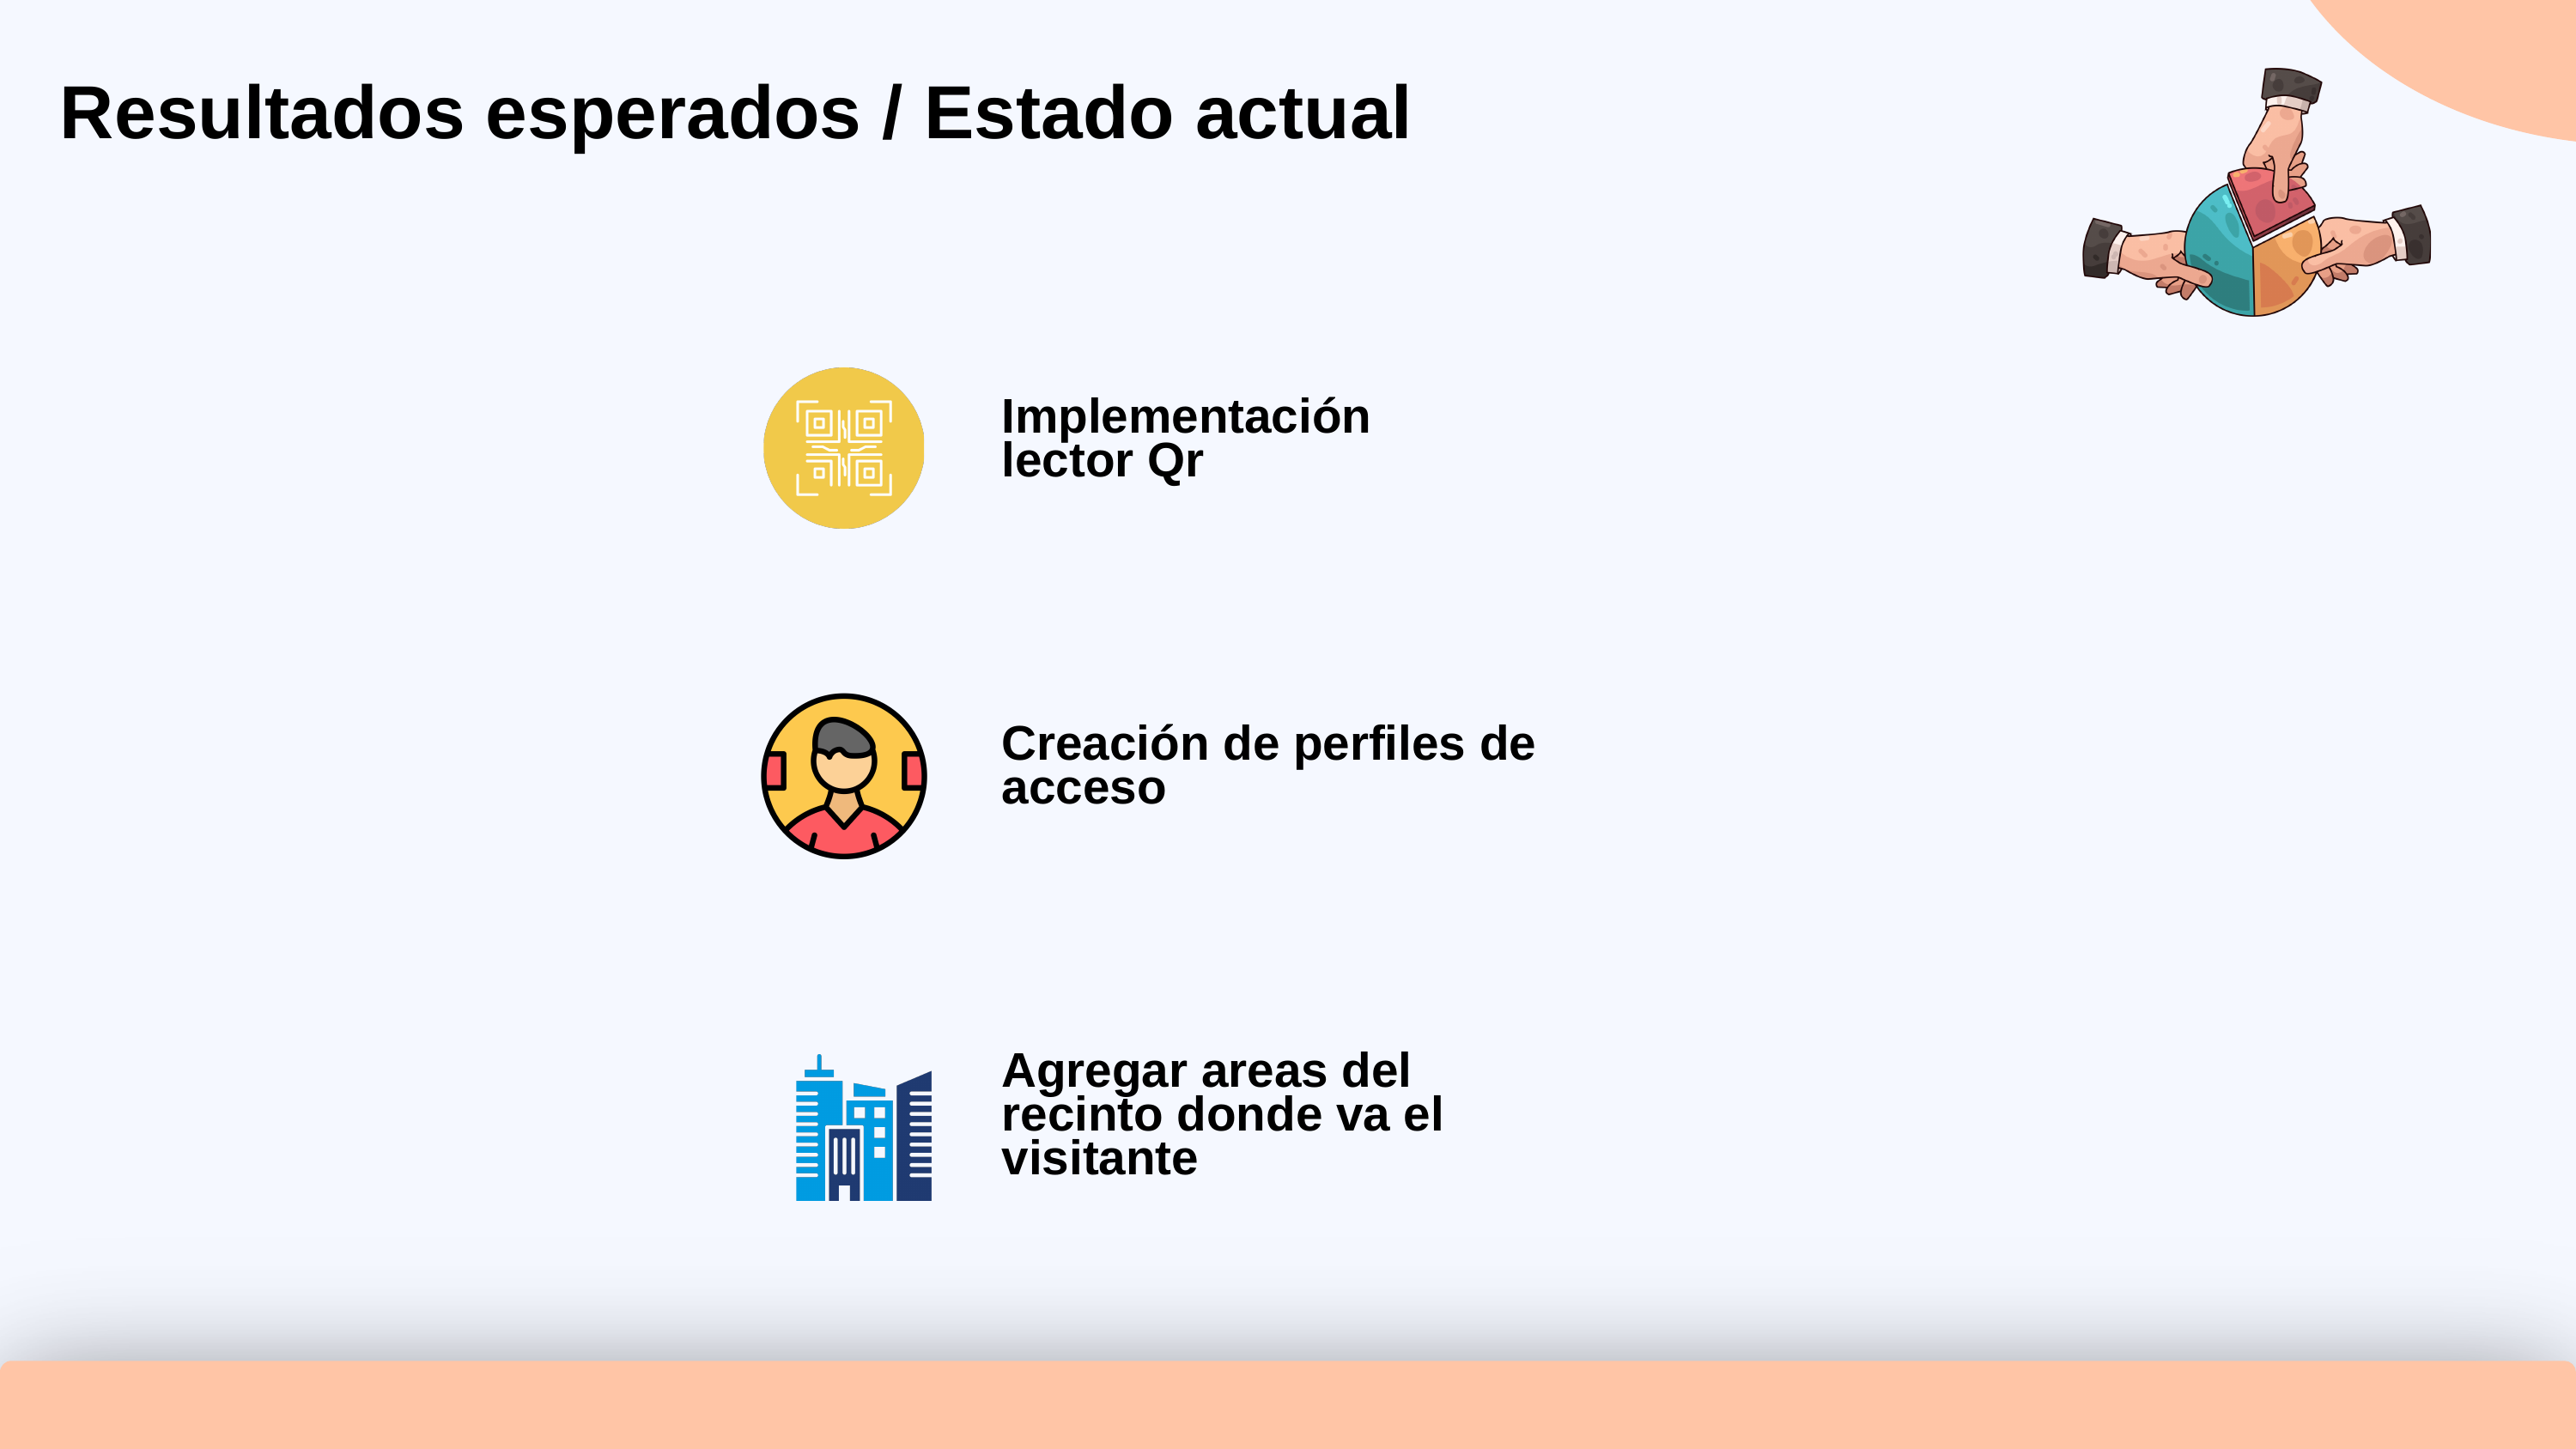

Resultados esperados / Estado actual

Implementación lector Qr

Creación de perfiles de acceso
Agregar areas del recinto donde va el visitante